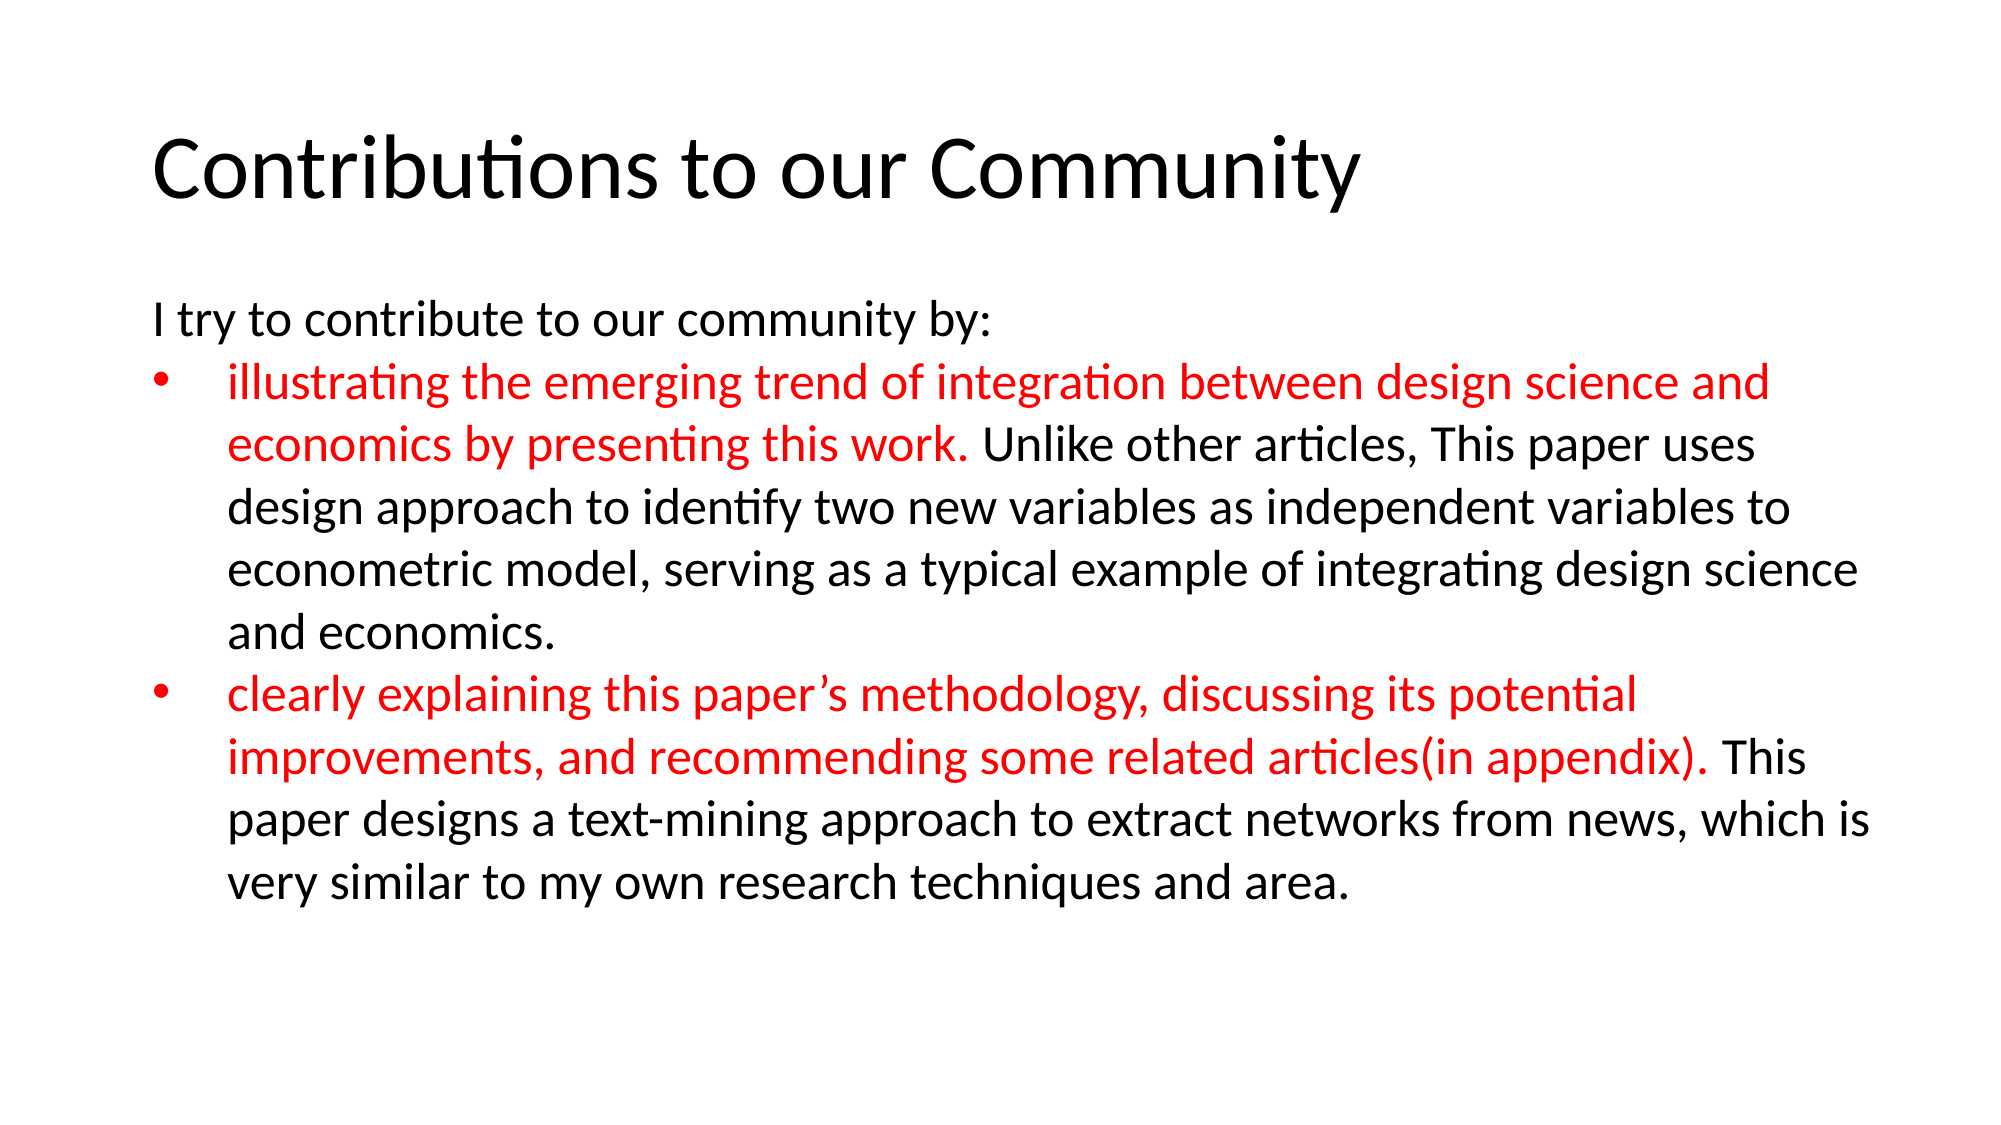

# Contributions to our Community
I try to contribute to our community by:
illustrating the emerging trend of integration between design science and economics by presenting this work. Unlike other articles, This paper uses design approach to identify two new variables as independent variables to econometric model, serving as a typical example of integrating design science and economics.
clearly explaining this paper’s methodology, discussing its potential improvements, and recommending some related articles(in appendix). This paper designs a text-mining approach to extract networks from news, which is very similar to my own research techniques and area.